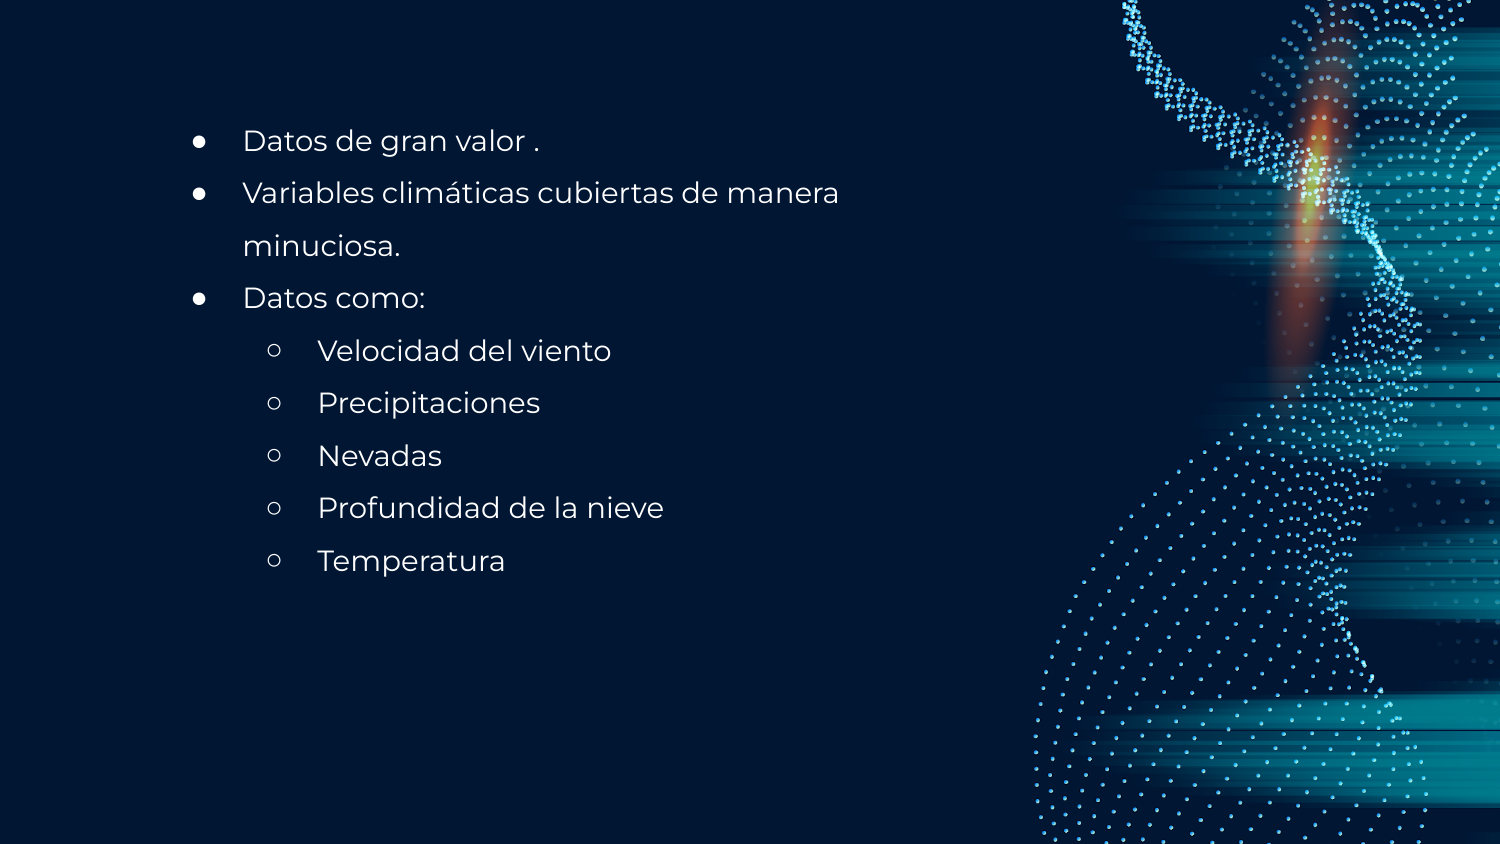

Datos de gran valor .
Variables climáticas cubiertas de manera minuciosa.
Datos como:
Velocidad del viento
Precipitaciones
Nevadas
Profundidad de la nieve
Temperatura